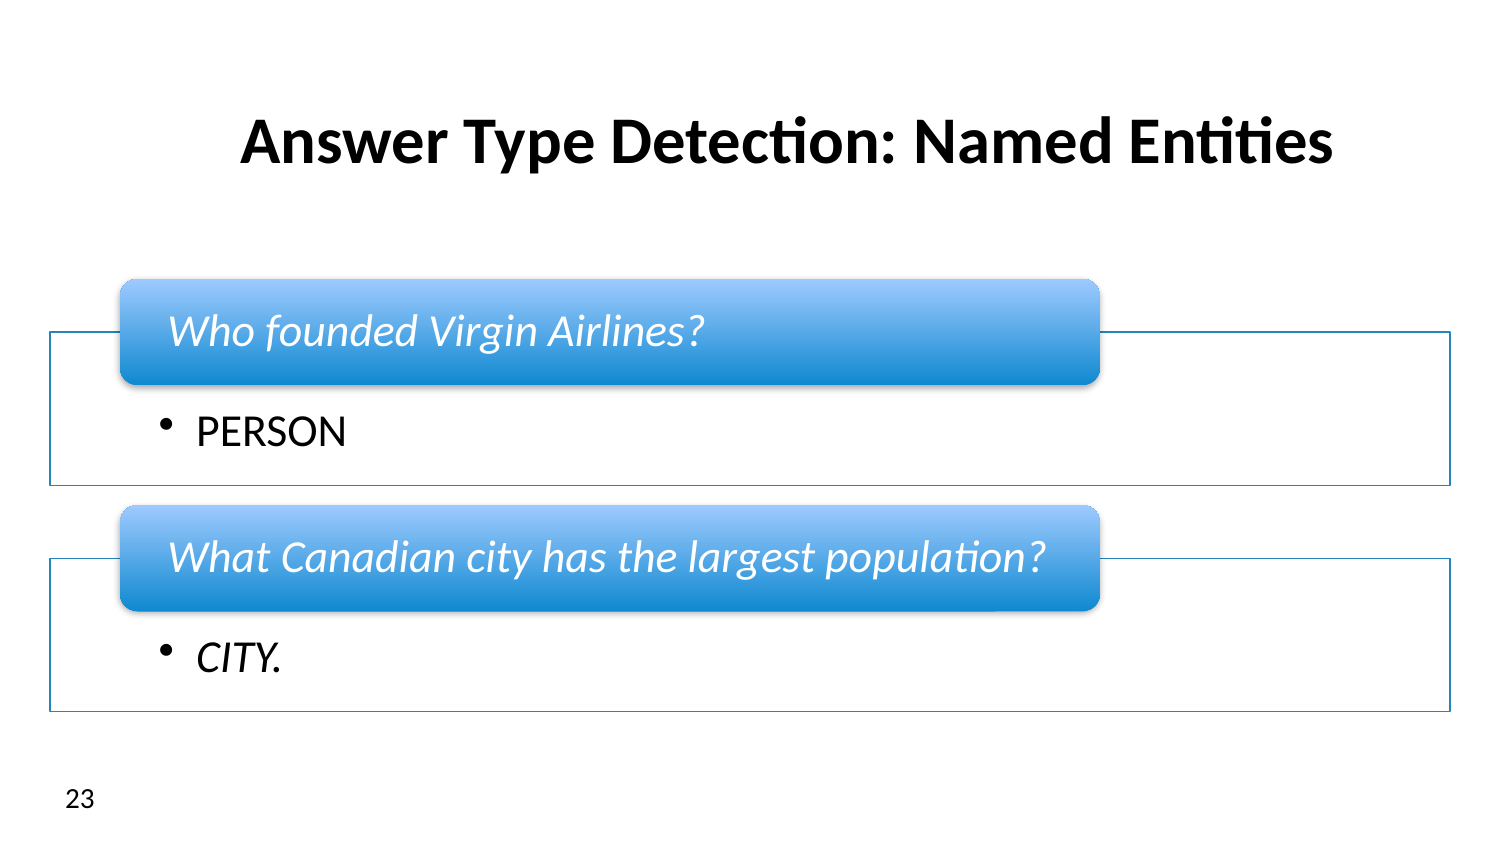

# Answer Type Detection: Named Entities
PERSON
Who founded Virgin Airlines?
CITY.
What Canadian city has the largest population?
23